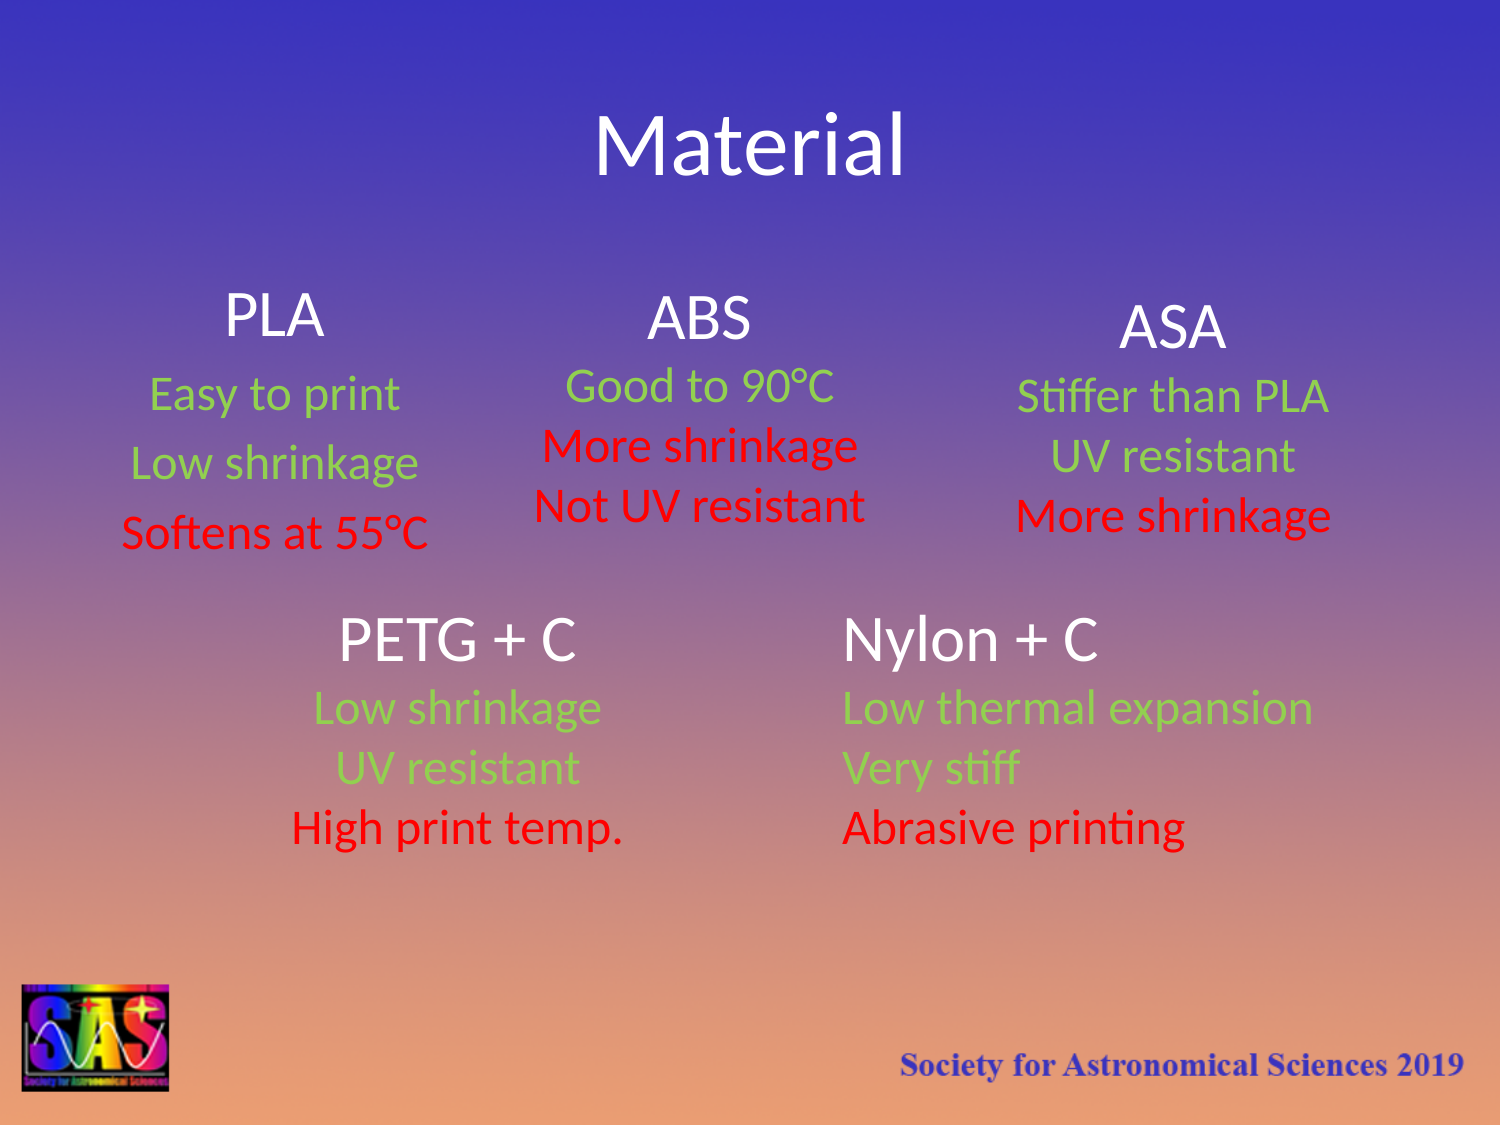

# Material
PLA
Easy to print
Low shrinkage
Softens at 55°C
ABS
Good to 90°C
More shrinkage
Not UV resistant
ASA
Stiffer than PLA
UV resistant
More shrinkage
PETG + C
Low shrinkage
UV resistant
High print temp.
Nylon + C
Low thermal expansion
Very stiff
Abrasive printing